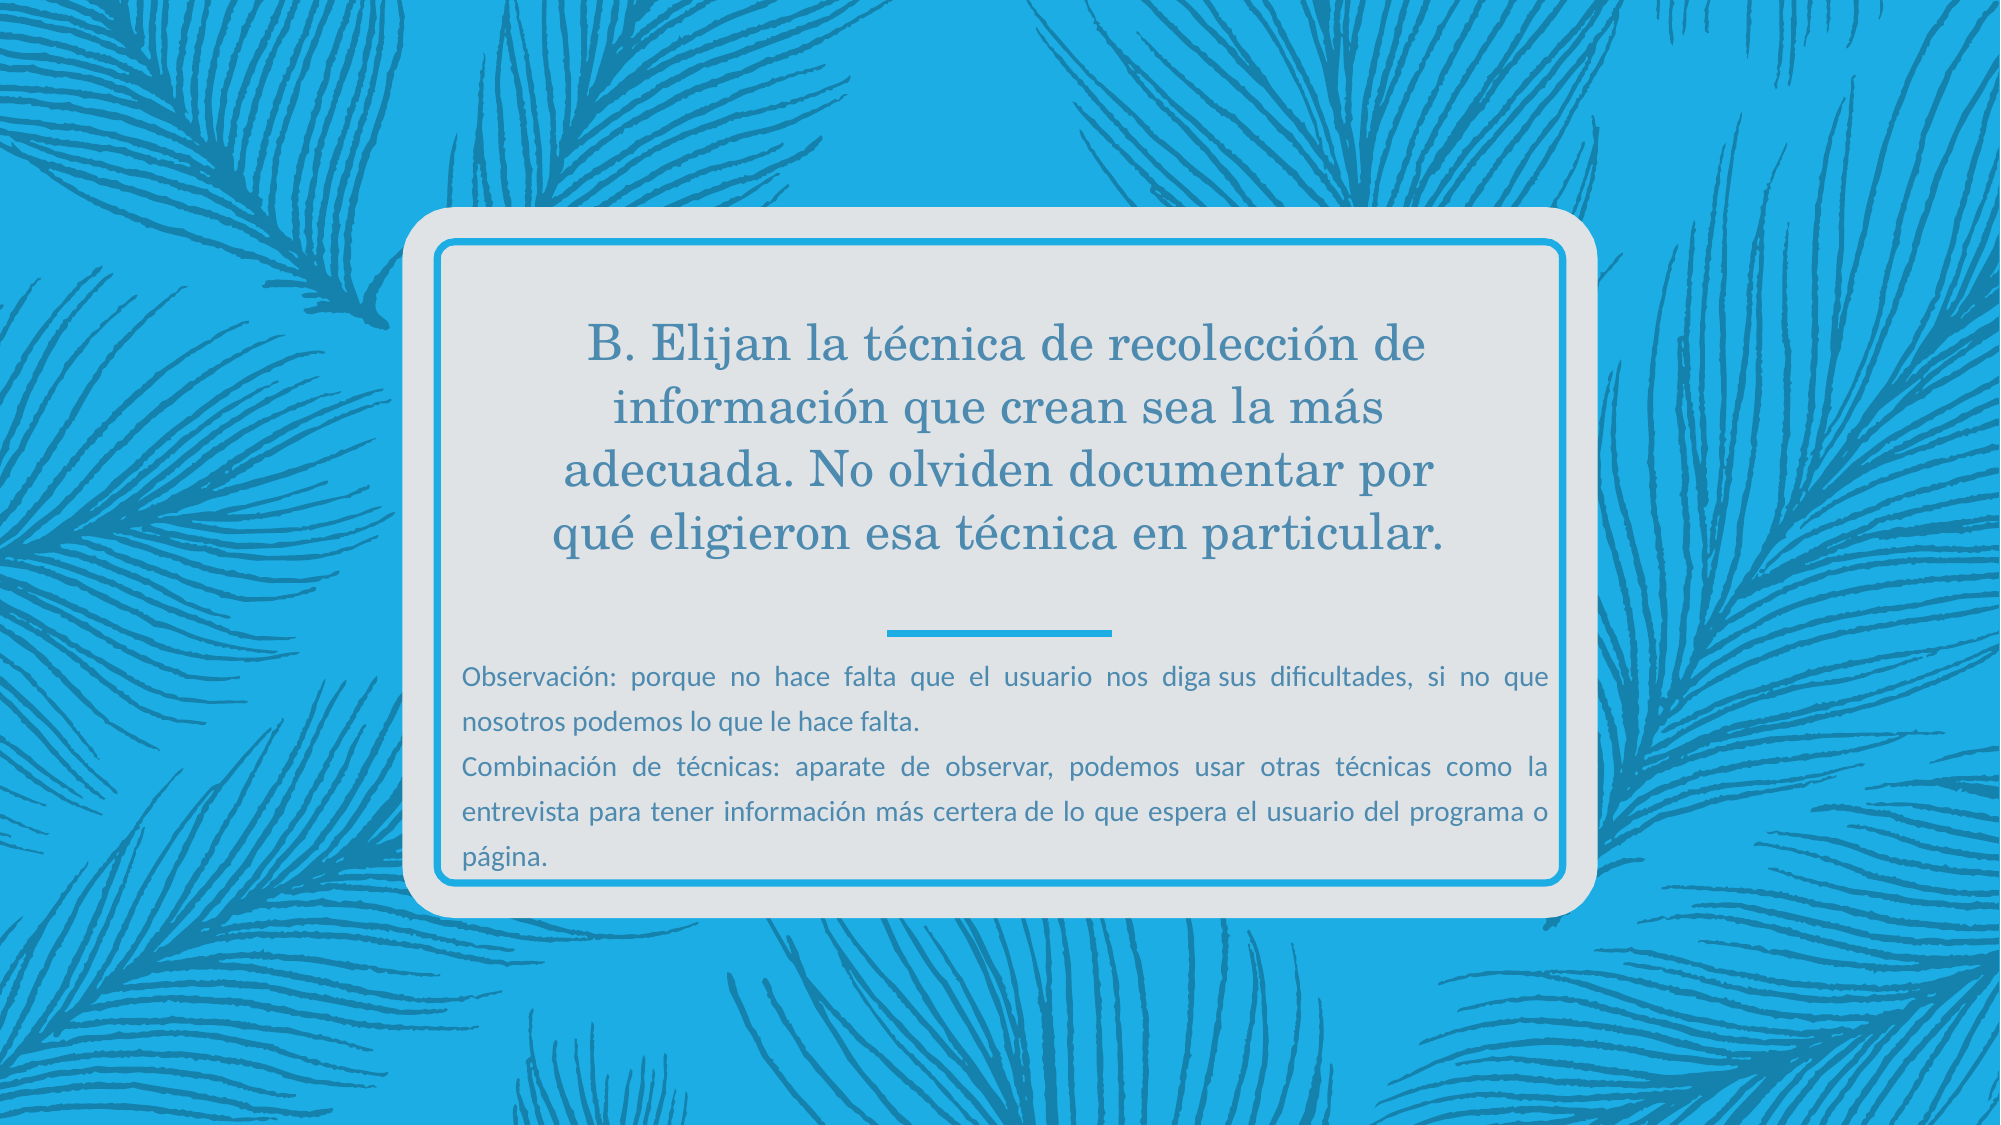

# B. Elijan la técnica de recolección de información que crean sea la más adecuada. No olviden documentar por qué eligieron esa técnica en particular.
Observación: porque no hace falta que el usuario nos diga sus dificultades, si no que nosotros podemos lo que le hace falta.
Combinación de técnicas: aparate de observar, podemos usar otras técnicas como la entrevista para tener información más certera de lo que espera el usuario del programa o página.